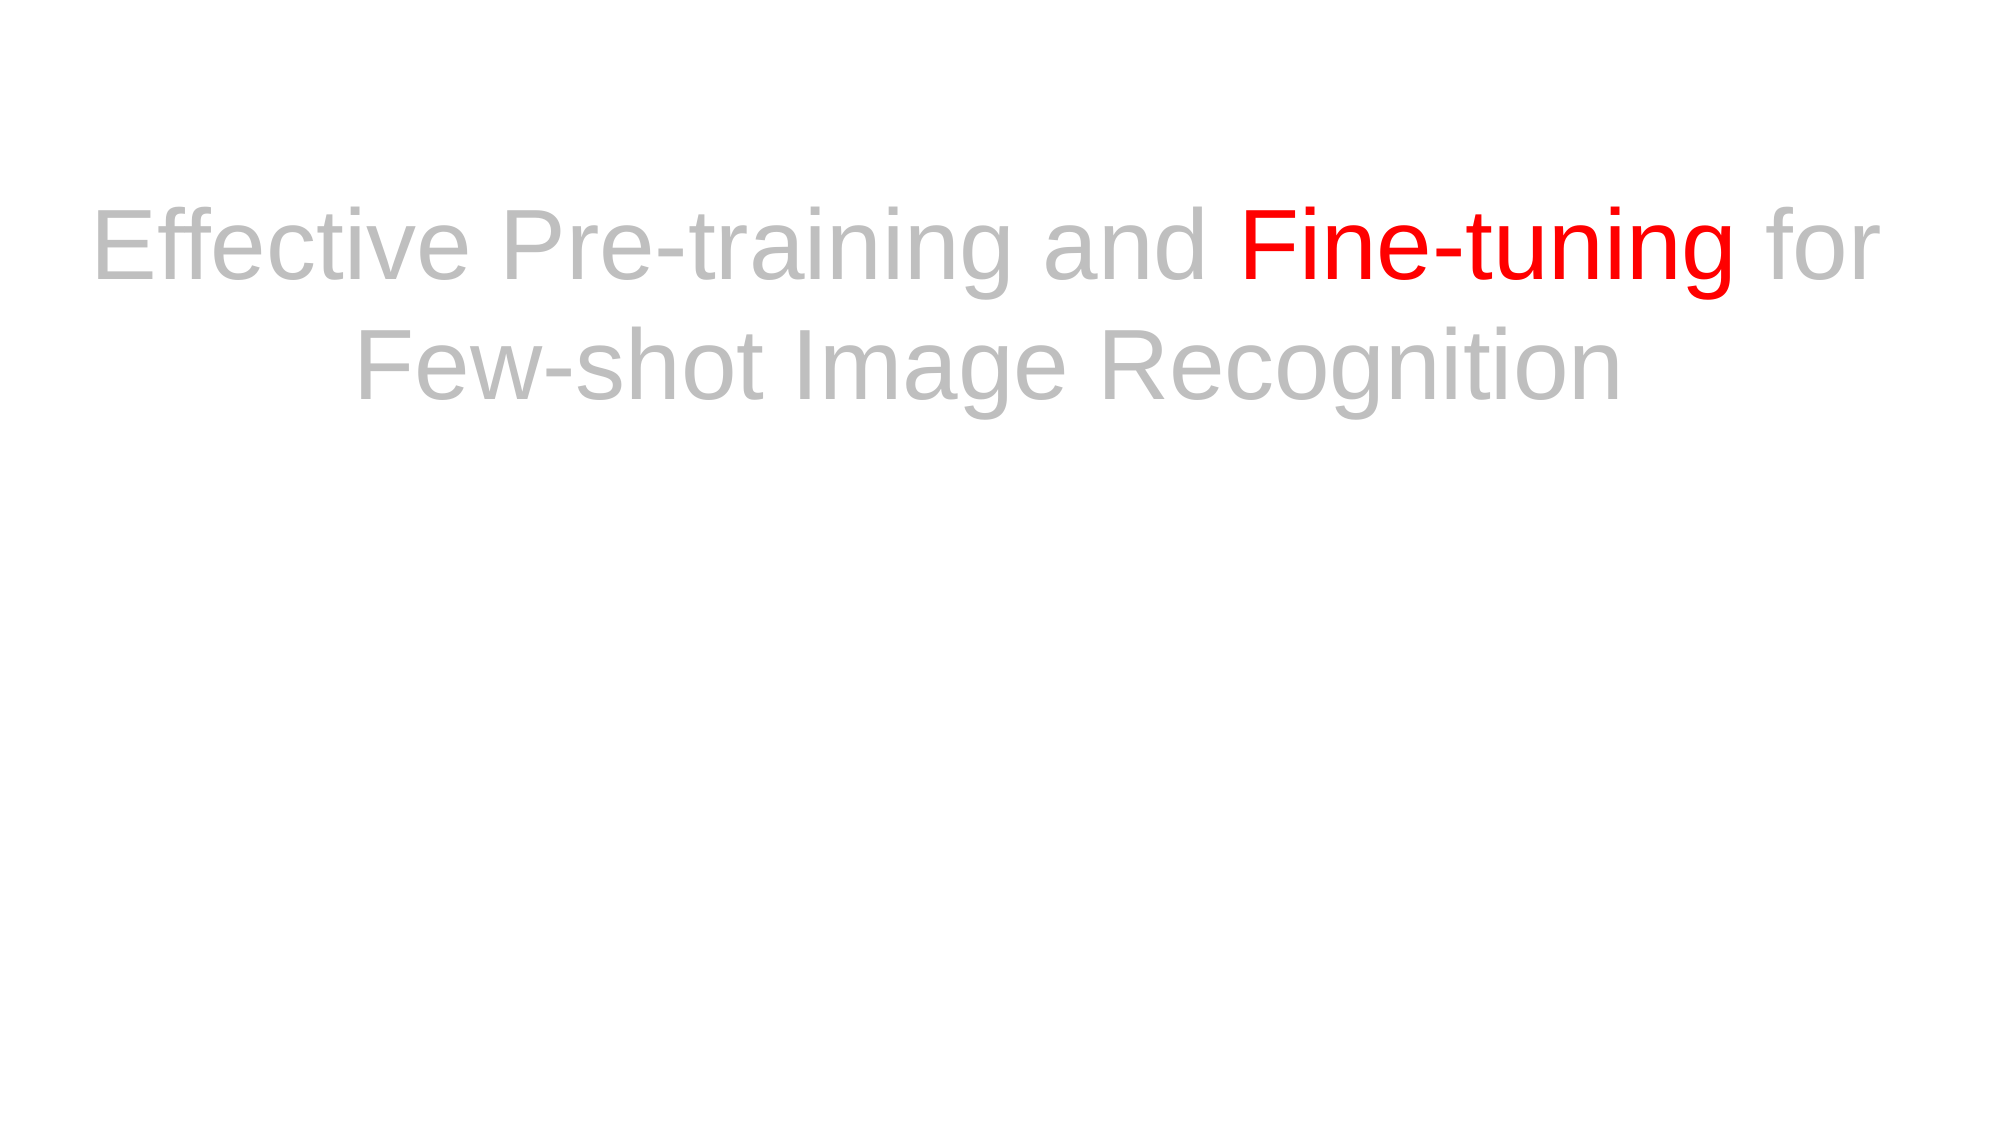

Effective Pre-training and Fine-tuning for
Few-shot Image Recognition

Arman Afrasiyabi
Ph.D. student at Université Laval